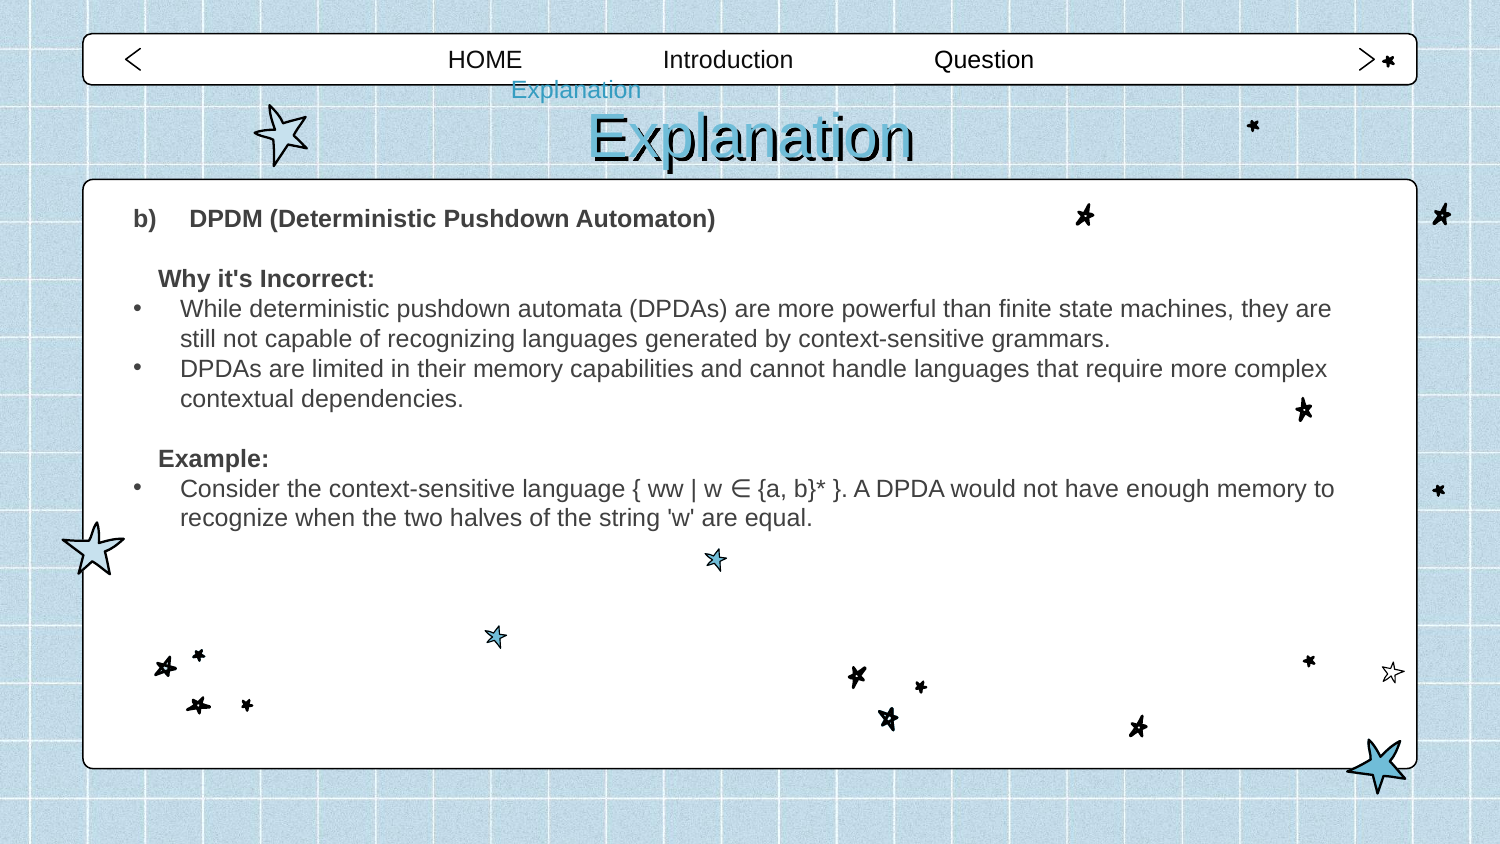

HOME                    Introduction                    Question                    Explanation

# Explanation

DPDM (Deterministic Pushdown Automaton)

Why it's Incorrect:
While deterministic pushdown automata (DPDAs) are more powerful than finite state machines, they are still not capable of recognizing languages generated by context-sensitive grammars.
DPDAs are limited in their memory capabilities and cannot handle languages that require more complex contextual dependencies.

Example:
Consider the context-sensitive language { ww | w ∈ {a, b}* }. A DPDA would not have enough memory to recognize when the two halves of the string 'w' are equal.